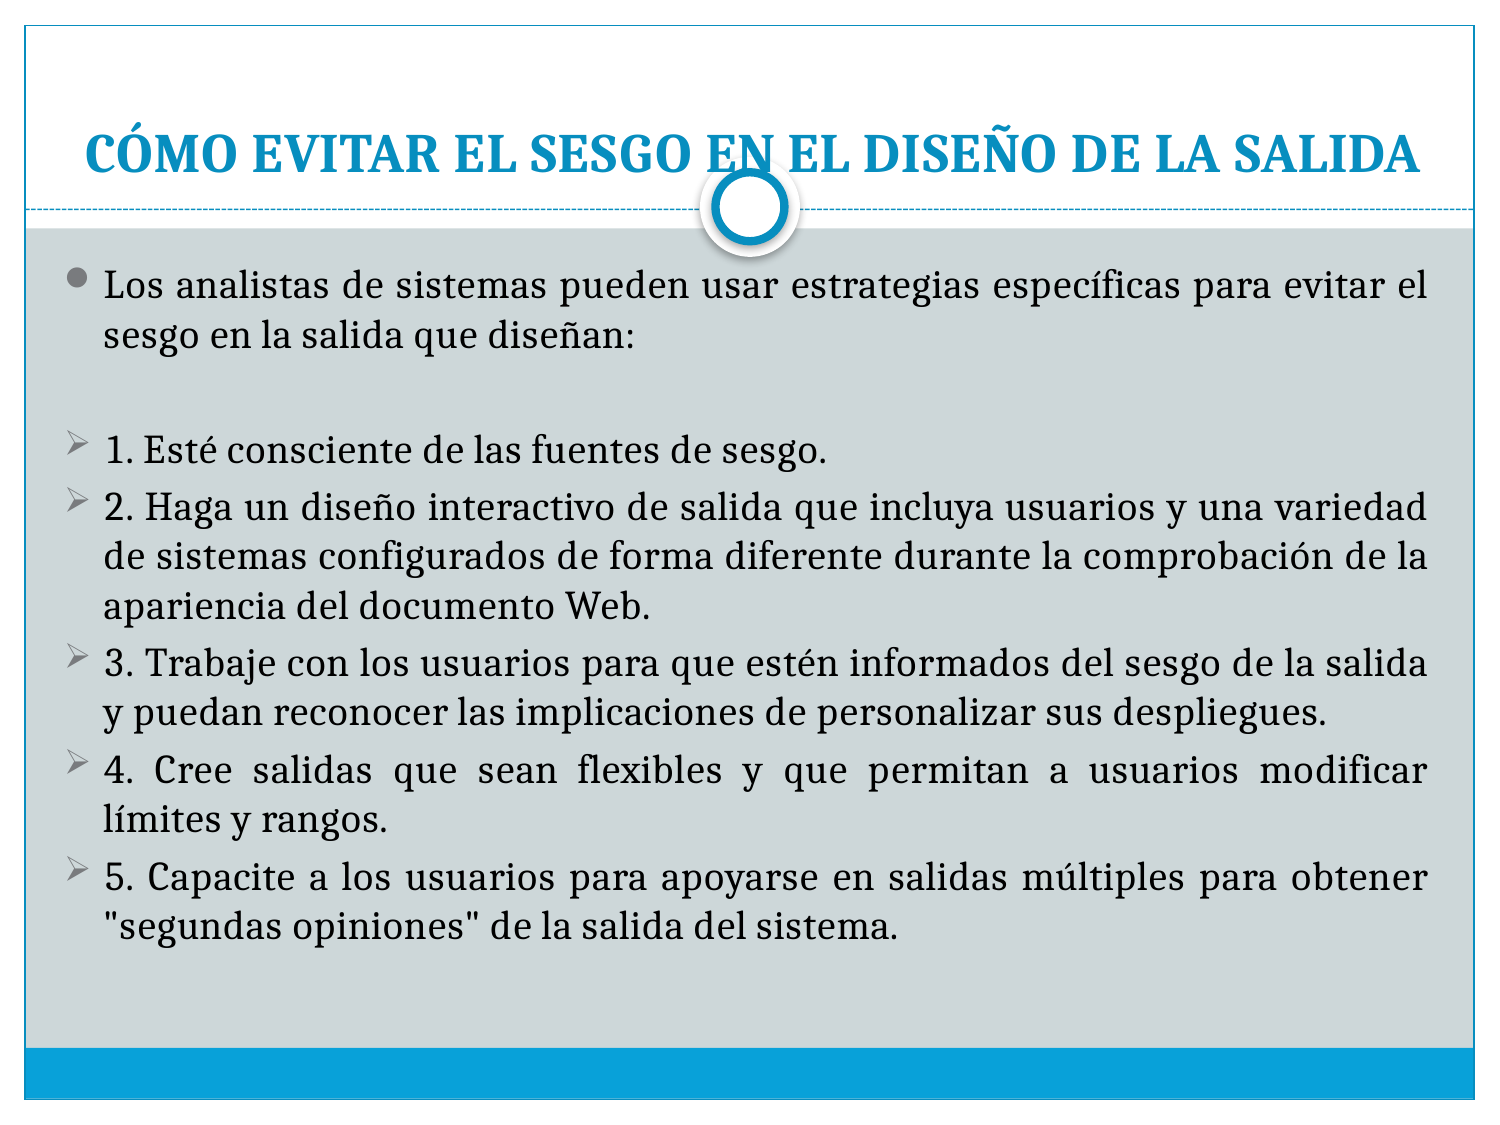

# CÓMO EVITAR EL SESGO EN EL DISEÑO DE LA SALIDA
Los analistas de sistemas pueden usar estrategias específicas para evitar el sesgo en la salida que diseñan:

1. Esté consciente de las fuentes de sesgo.
2. Haga un diseño interactivo de salida que incluya usuarios y una variedad de sistemas configurados de forma diferente durante la comprobación de la apariencia del documento Web.
3. Trabaje con los usuarios para que estén informados del sesgo de la salida y puedan reconocer las implicaciones de personalizar sus despliegues.
4. Cree salidas que sean flexibles y que permitan a usuarios modificar límites y rangos.
5. Capacite a los usuarios para apoyarse en salidas múltiples para obtener "segundas opiniones" de la salida del sistema.